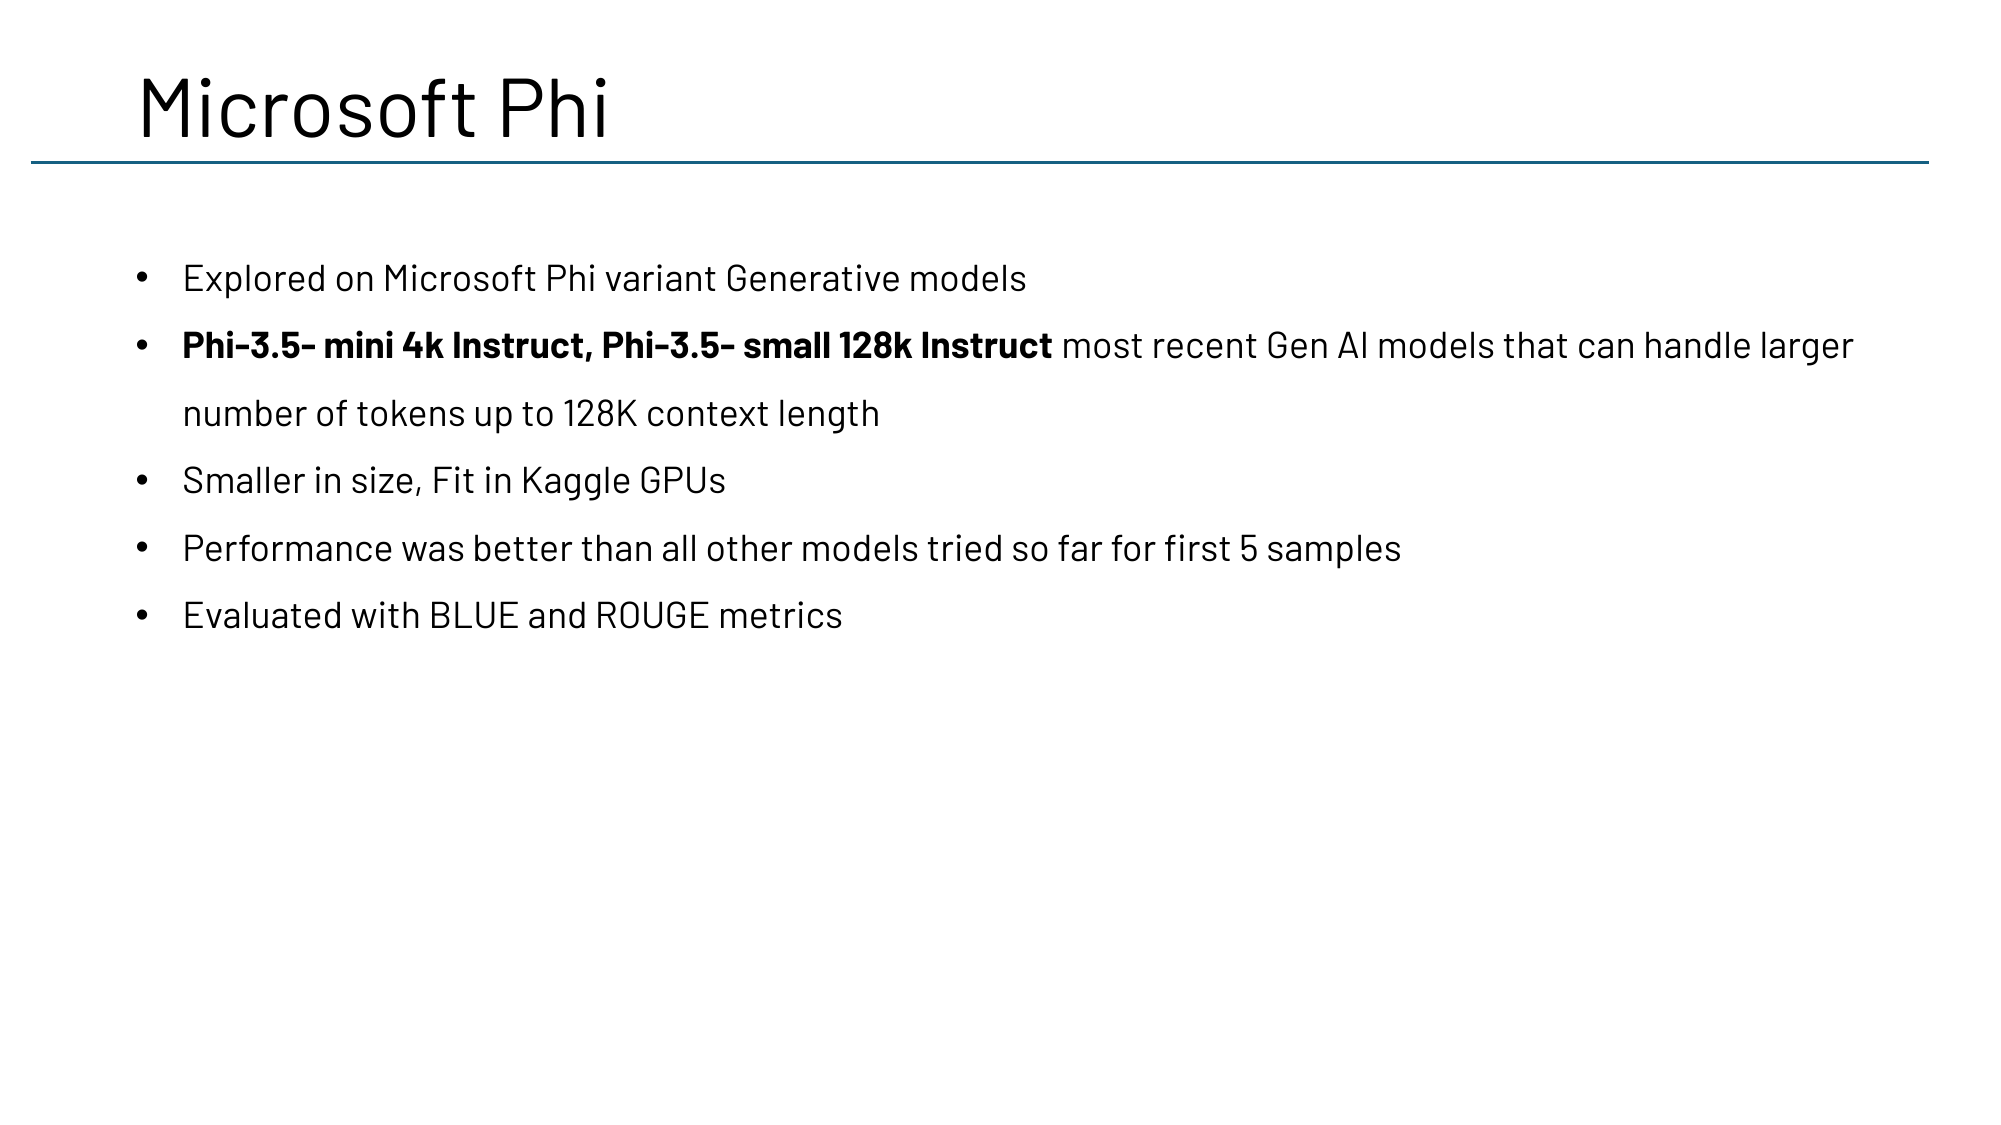

# Microsoft Phi
Explored on Microsoft Phi variant Generative models
Phi-3.5- mini 4k Instruct, Phi-3.5- small 128k Instruct most recent Gen AI models that can handle larger number of tokens up to 128K context length
Smaller in size, Fit in Kaggle GPUs
Performance was better than all other models tried so far for first 5 samples
Evaluated with BLUE and ROUGE metrics